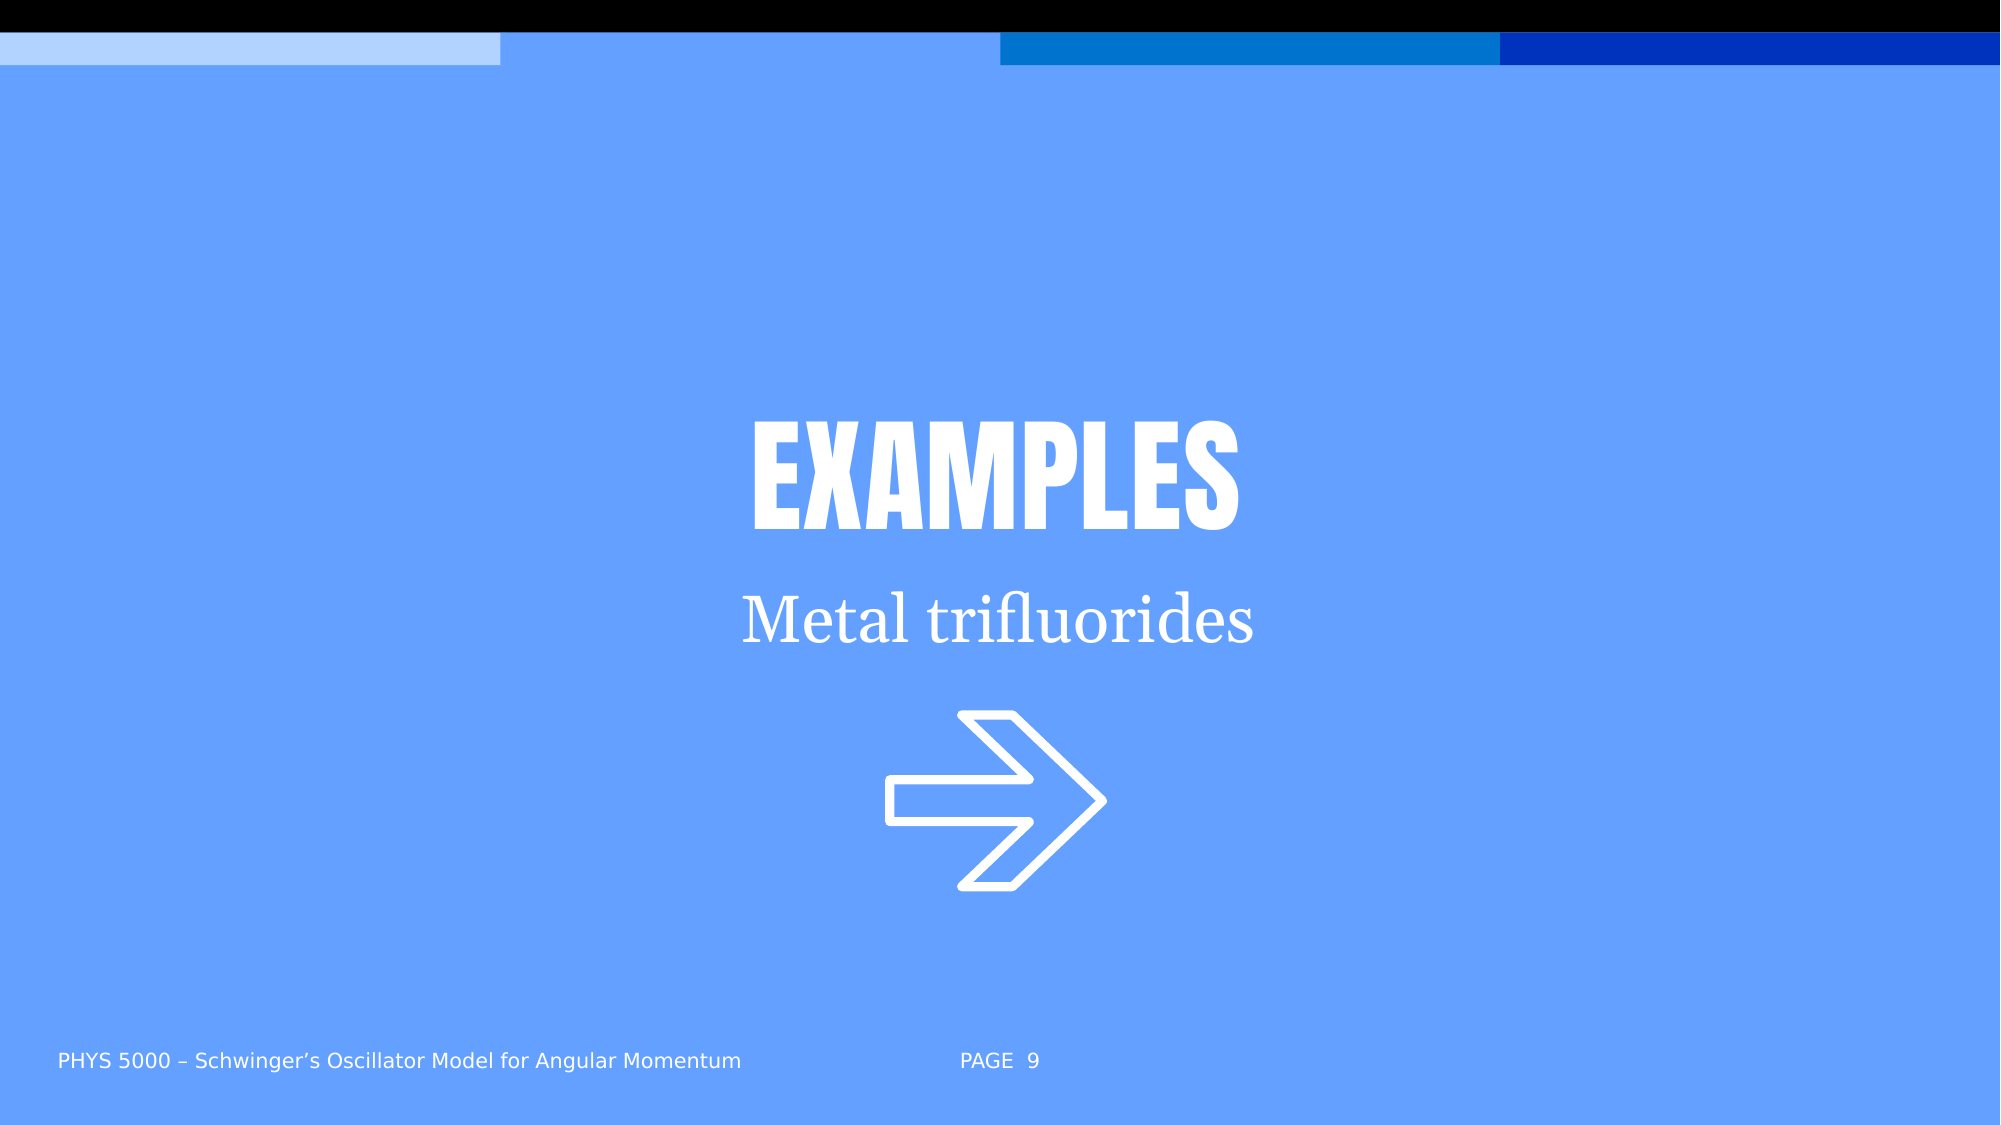

# Examples
Metal trifluorides

PHYS 5000 – Schwinger’s Oscillator Model for Angular Momentum
PAGE  9